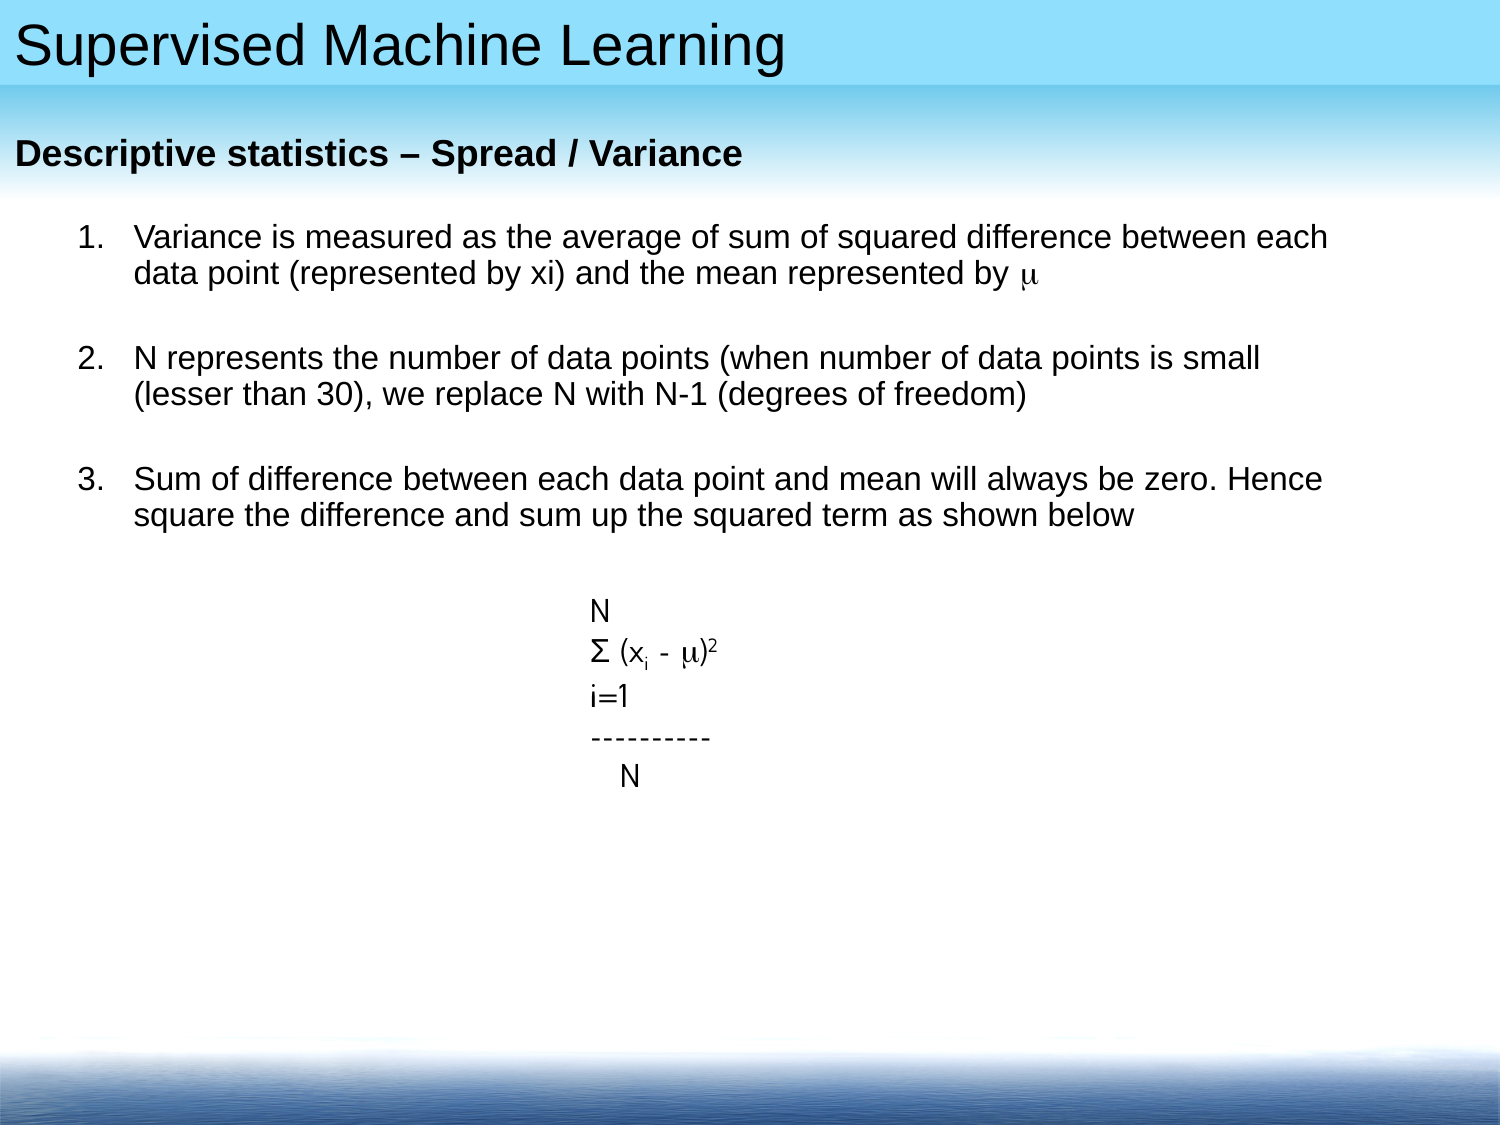

Descriptive statistics – Spread / Variance
Variance is measured as the average of sum of squared difference between each data point (represented by xi) and the mean represented by μ

N represents the number of data points (when number of data points is small (lesser than 30), we replace N with N-1 (degrees of freedom)

Sum of difference between each data point and mean will always be zero. Hence square the difference and sum up the squared term as shown below

N
Σ (xi - μ)2
¡=1
----------
   N